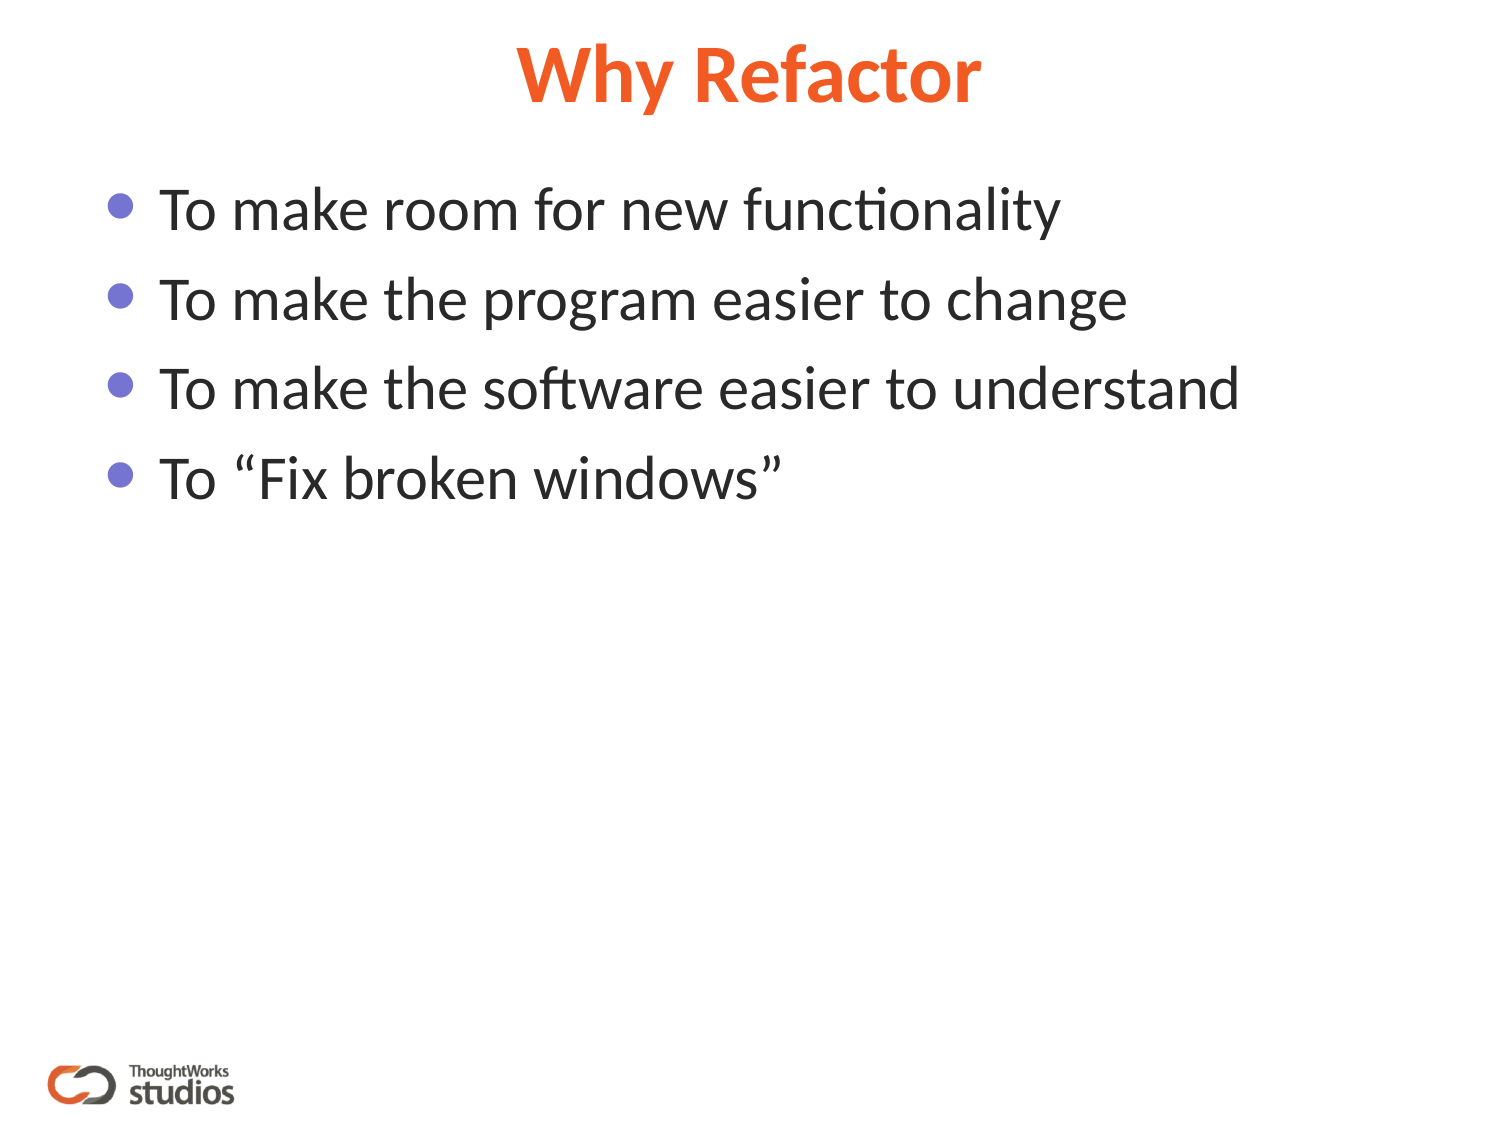

# Why Refactor
To make room for new functionality
To make the program easier to change
To make the software easier to understand
To “Fix broken windows”